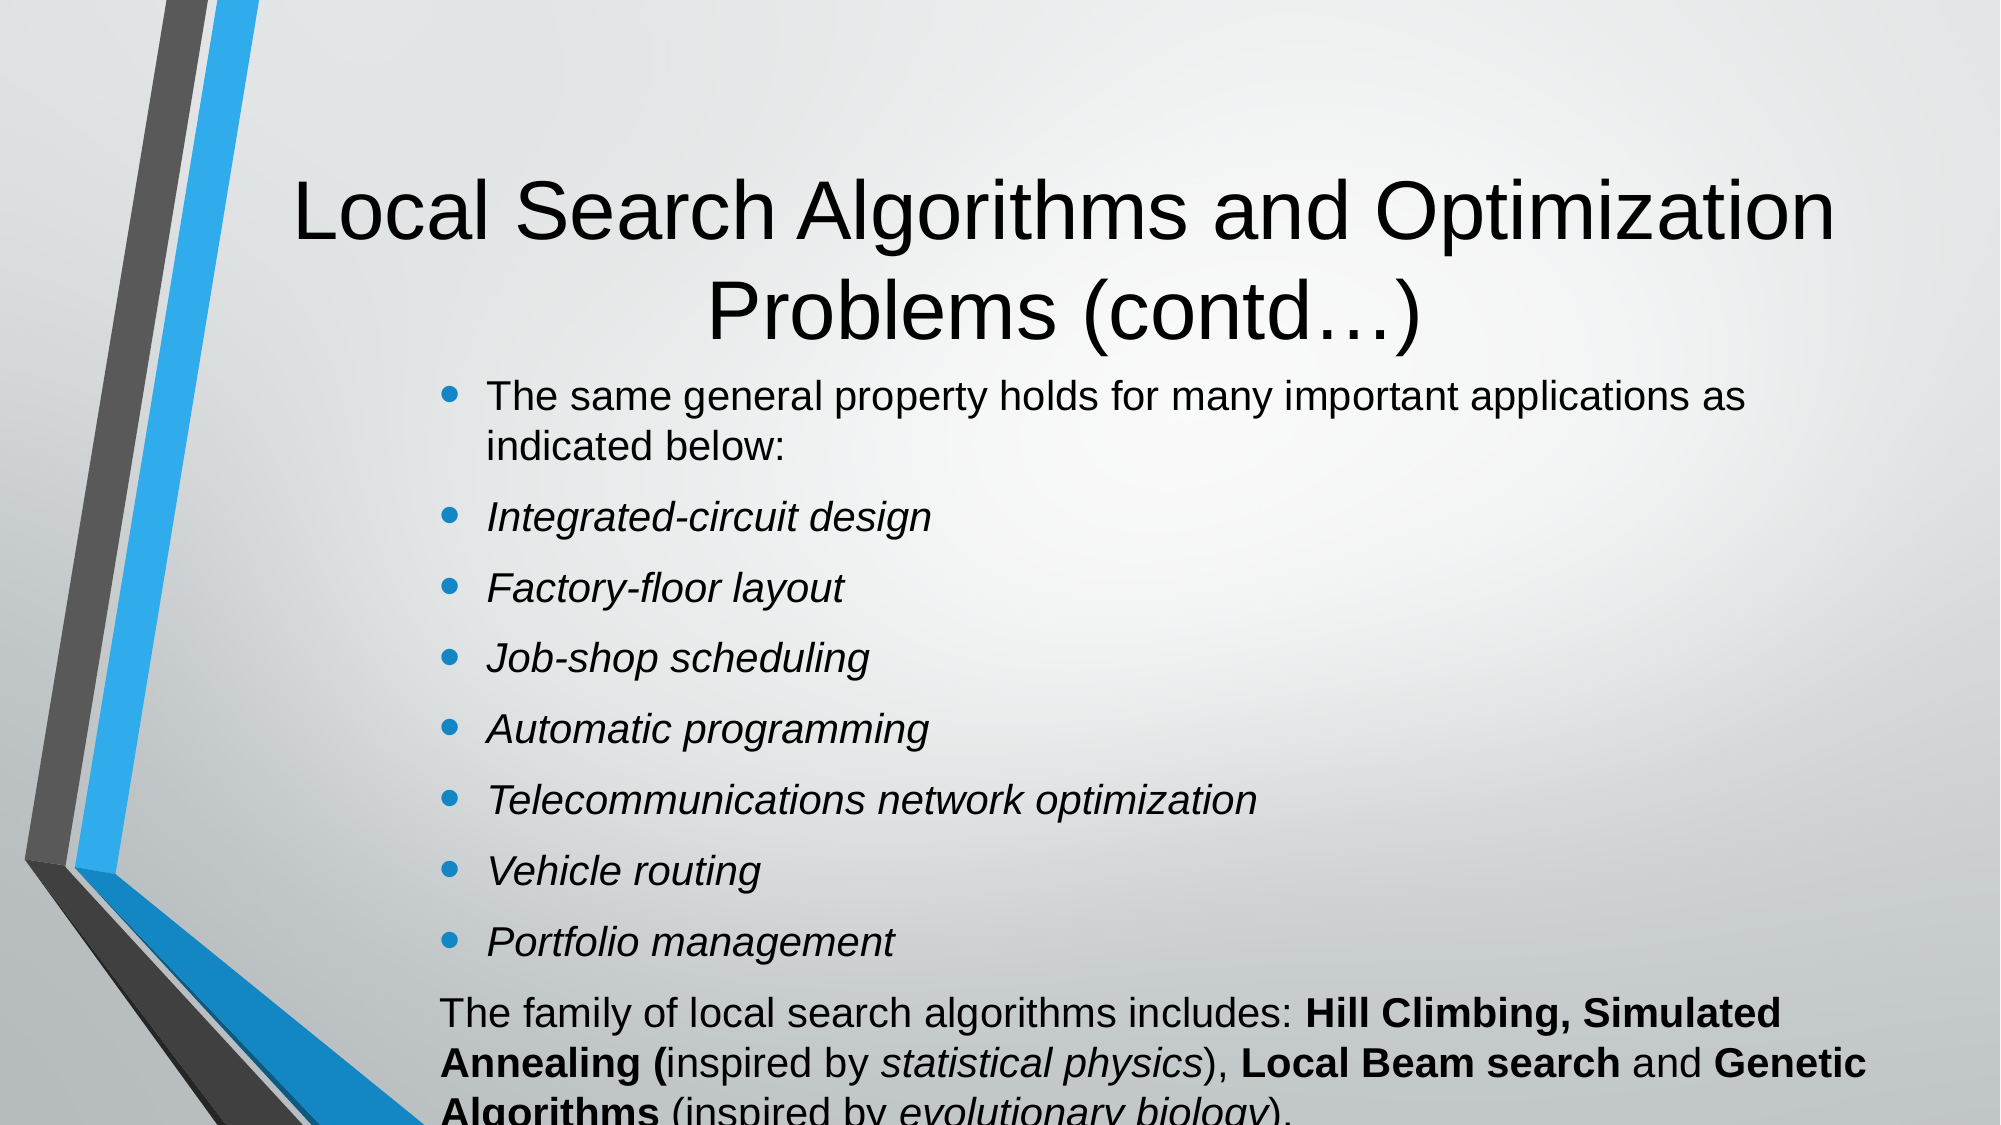

# Local Search Algorithms and Optimization Problems (contd…)
The same general property holds for many important applications as indicated below:
Integrated-circuit design
Factory-floor layout
Job-shop scheduling
Automatic programming
Telecommunications network optimization
Vehicle routing
Portfolio management
The family of local search algorithms includes: Hill Climbing, Simulated Annealing (inspired by statistical physics), Local Beam search and Genetic Algorithms (inspired by evolutionary biology).